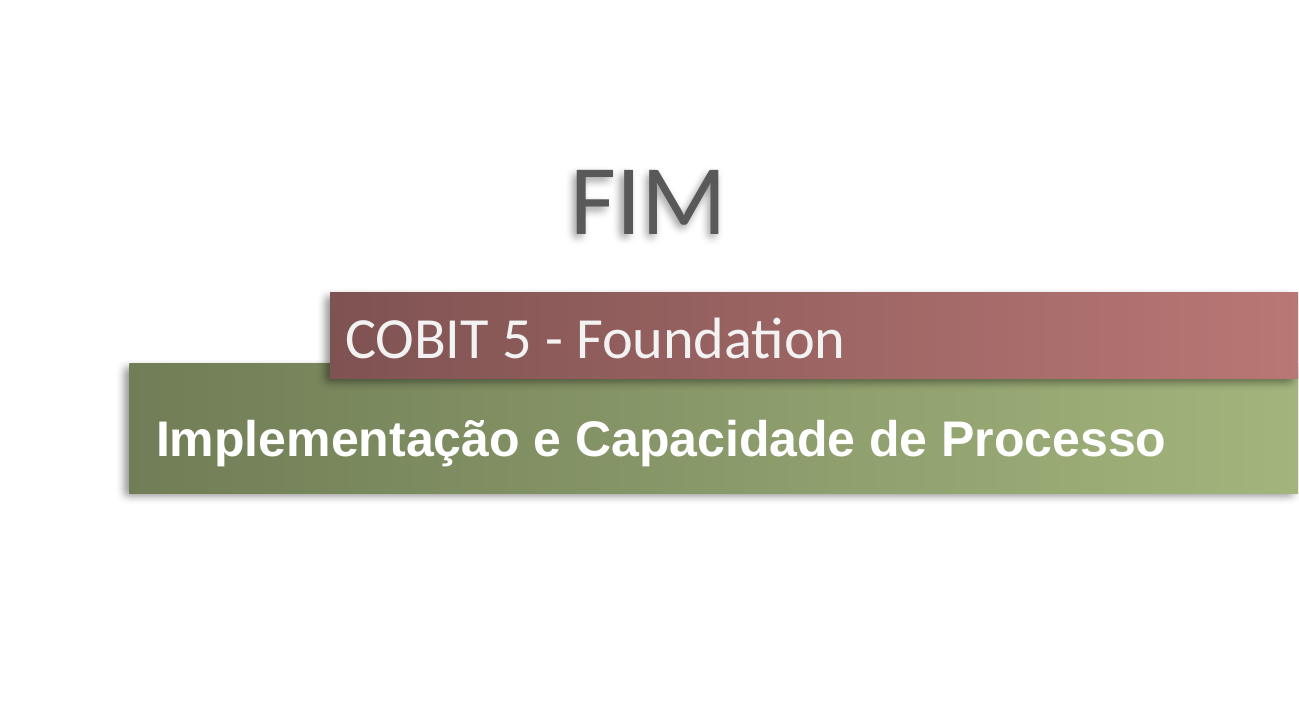

FIM
COBIT 5 - Foundation

Implementação e Capacidade de Processo